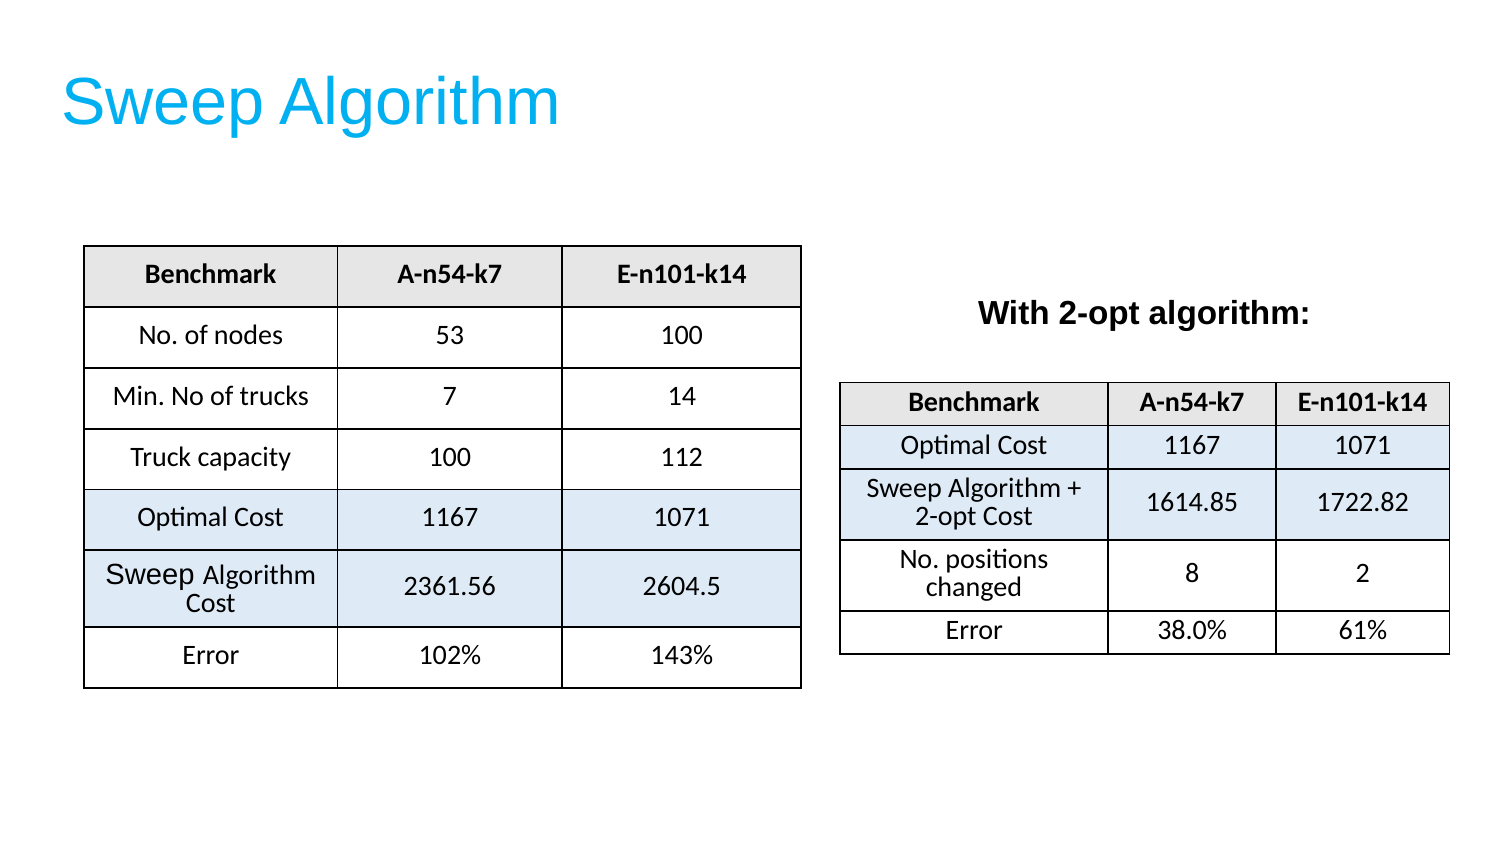

# Sweep Algorithm
| Benchmark | A-n54-k7 | E-n101-k14 |
| --- | --- | --- |
| No. of nodes | 53 | 100 |
| Min. No of trucks | 7 | 14 |
| Truck capacity | 100 | 112 |
| Optimal Cost | 1167 | 1071 |
| Sweep Algorithm Cost | 2361.56 | 2604.5 |
| Error | 102% | 143% |
With 2-opt algorithm:
| Benchmark | A-n54-k7 | E-n101-k14 |
| --- | --- | --- |
| Optimal Cost | 1167 | 1071 |
| Sweep Algorithm + 2-opt Cost | 1614.85 | 1722.82 |
| No. positions changed | 8 | 2 |
| Error | 38.0% | 61% |